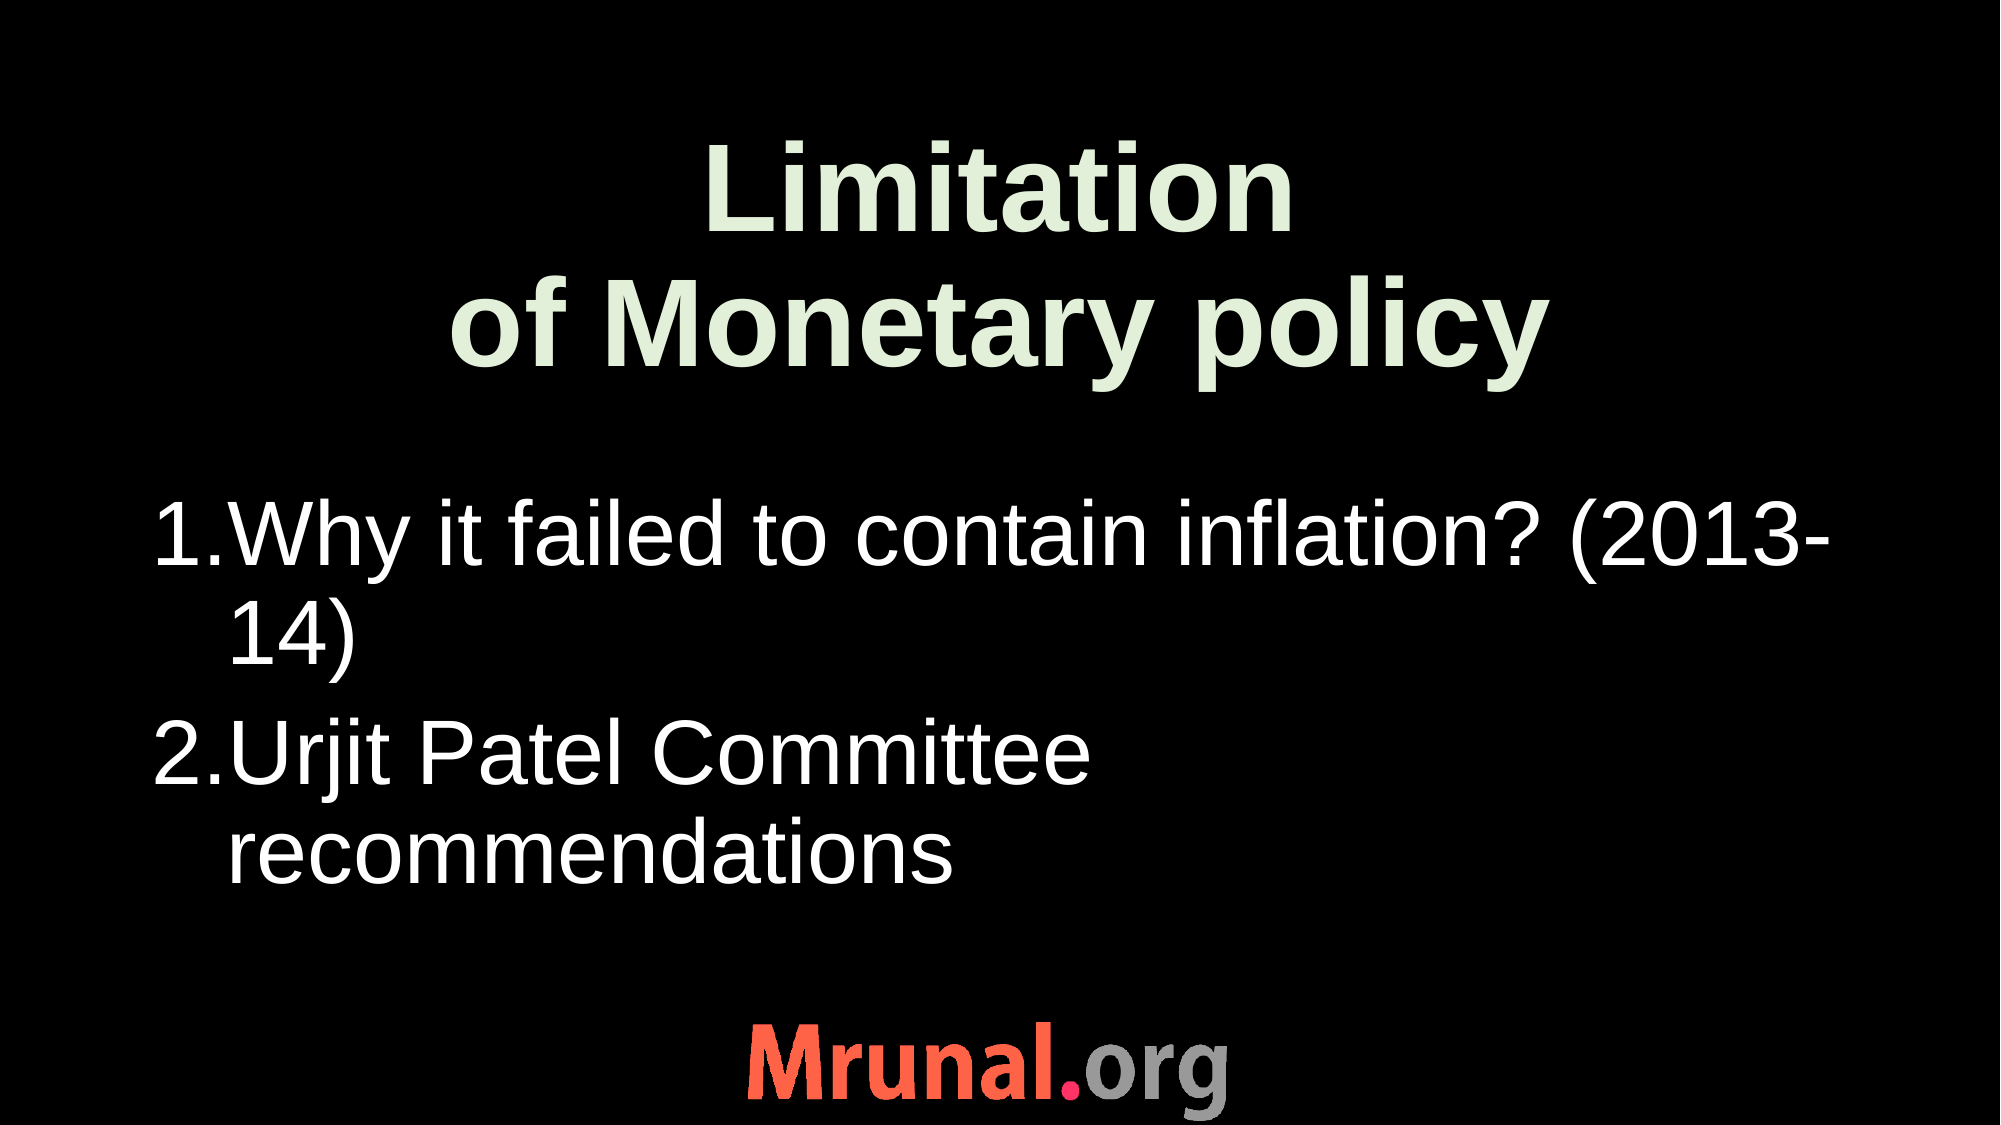

# Limitation of Monetary policy
Why it failed to contain inflation? (2013-14)
Urjit Patel Committee recommendations